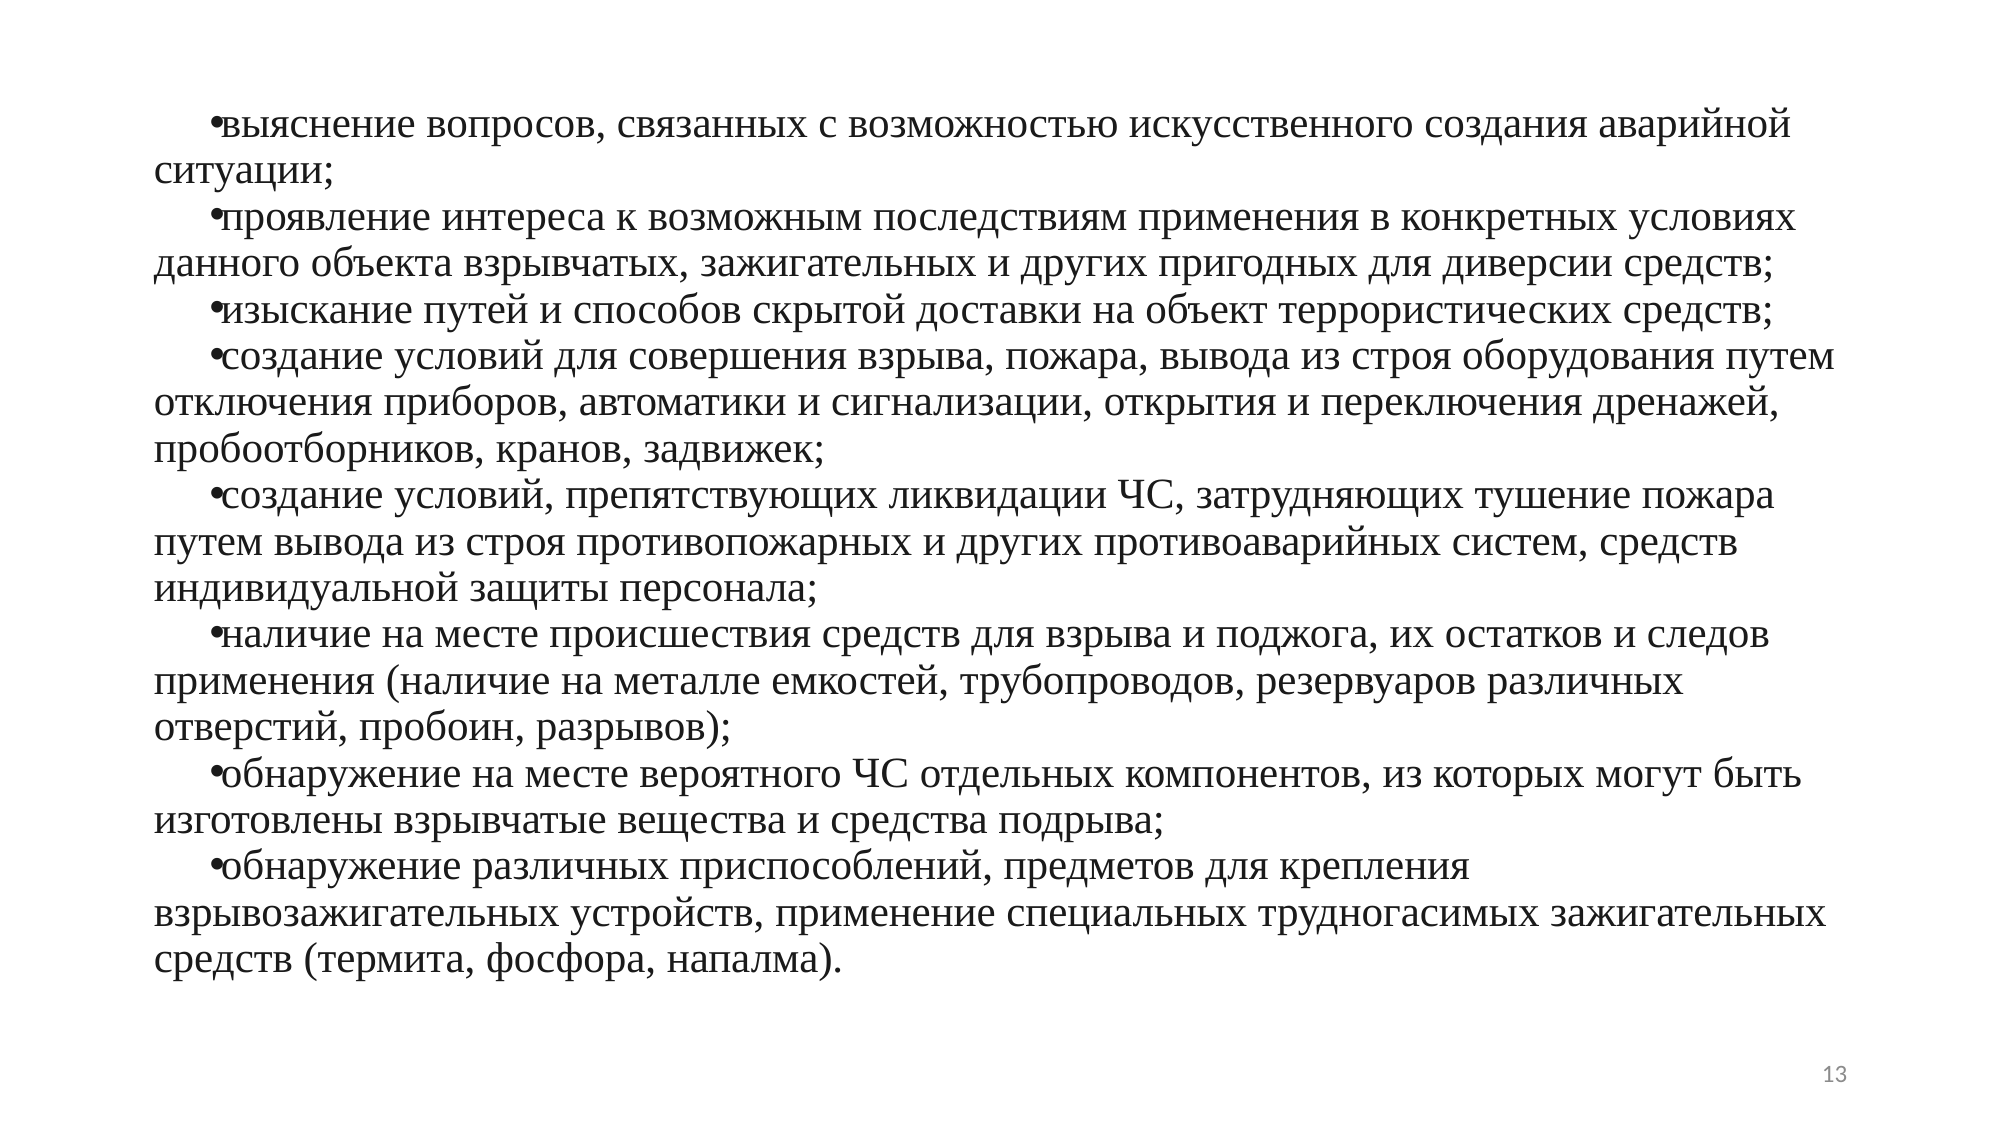

выяснение вопросов, связанных с возможностью искусственного создания аварийной ситуации;
проявление интереса к возможным последствиям применения в конкретных условиях данного объекта взрывчатых, зажигательных и других пригодных для диверсии средств;
изыскание путей и способов скрытой доставки на объект террористических средств;
создание условий для совершения взрыва, пожара, вывода из строя оборудования путем отключения приборов, автоматики и сигнализации, открытия и переключения дренажей, пробоотборников, кранов, задвижек;
создание условий, препятствующих ликвидации ЧС, затрудняющих тушение пожара путем вывода из строя противопожарных и других противоаварийных систем, средств индивидуальной защиты персонала;
наличие на месте происшествия средств для взрыва и поджога, их остатков и следов применения (наличие на металле емкостей, трубопроводов, резервуаров различных отверстий, пробоин, разрывов);
обнаружение на месте вероятного ЧС отдельных компонентов, из которых могут быть изготовлены взрывчатые вещества и средства подрыва;
обнаружение различных приспособлений, предметов для крепления взрывозажигательных устройств, применение специальных трудногасимых зажигательных средств (термита, фосфора, напалма).

13